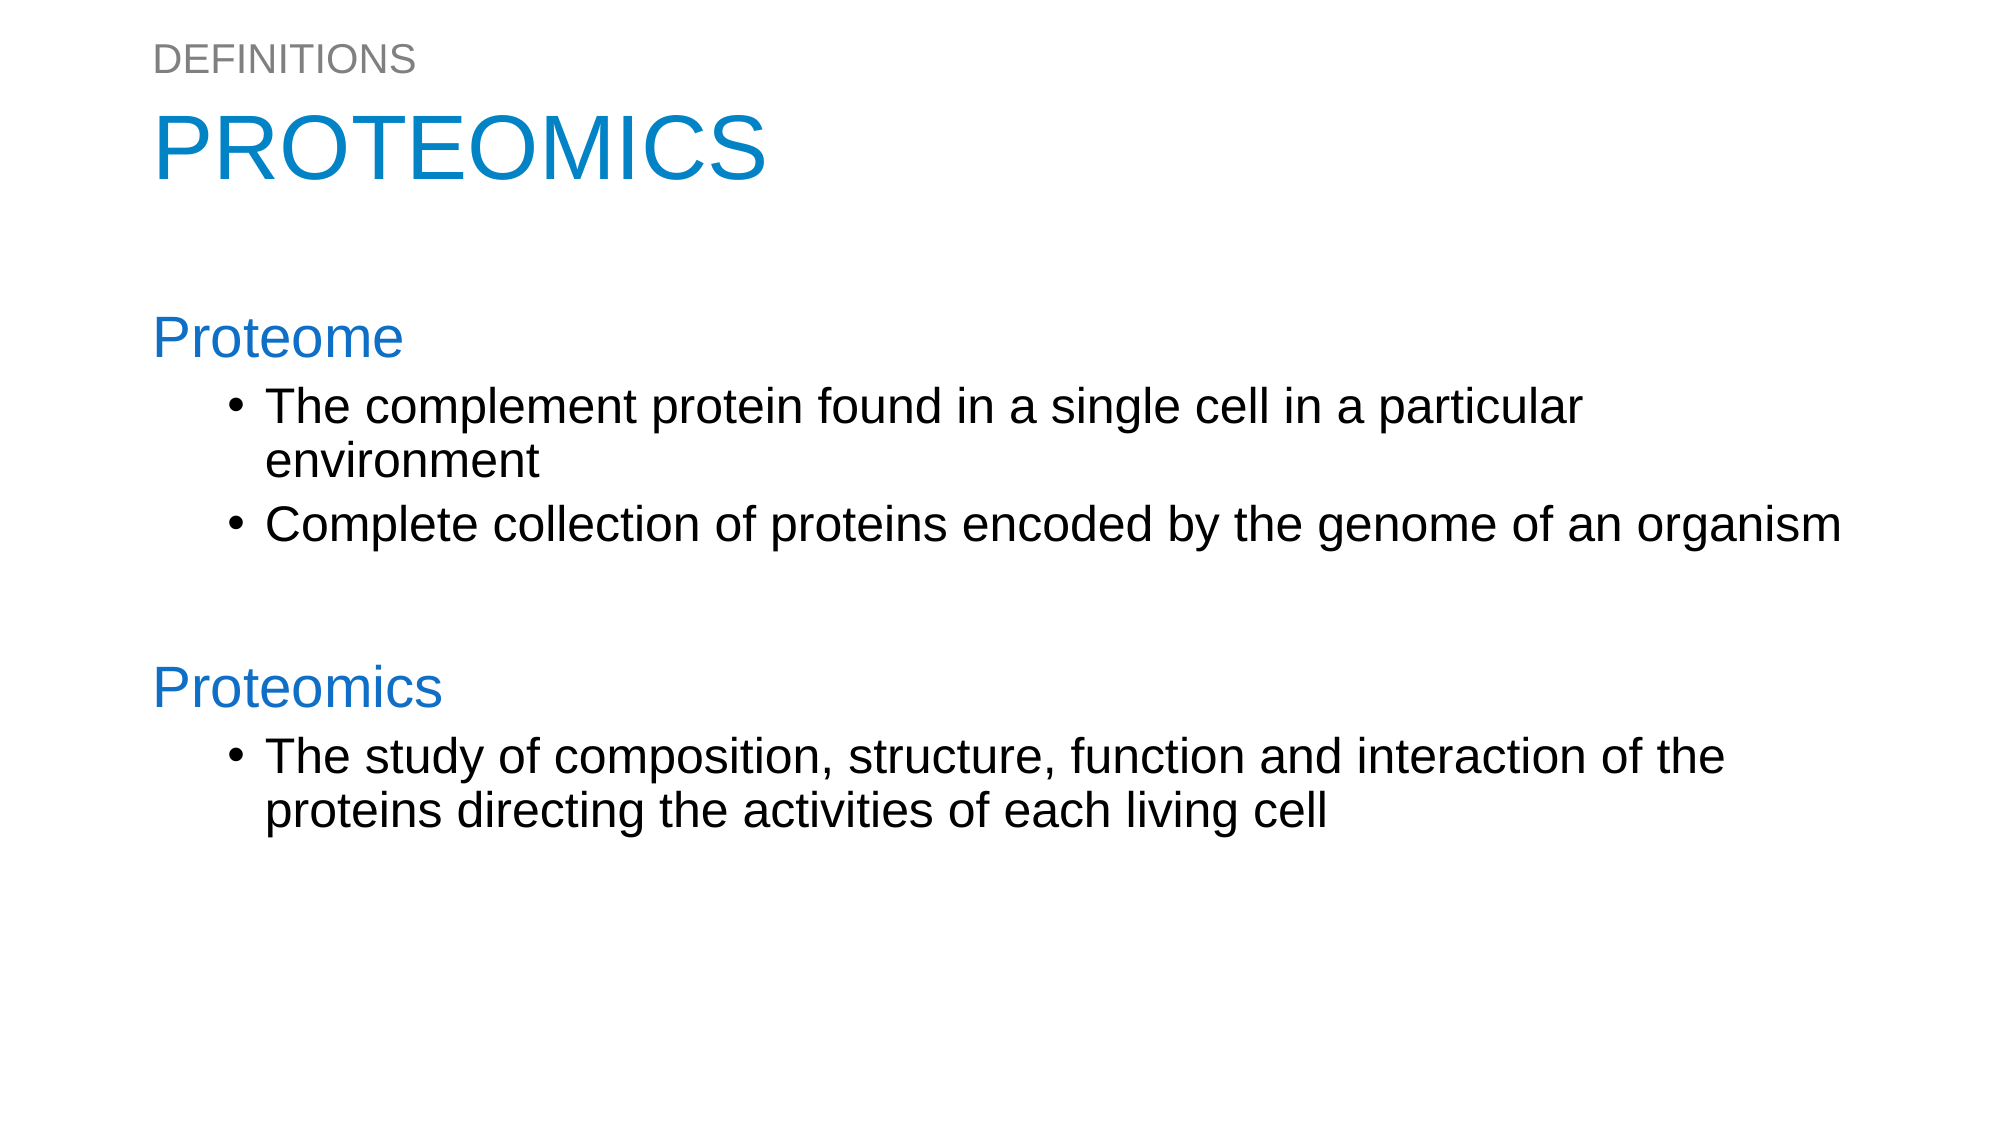

Definitions
# Proteomics
Proteome
The complement protein found in a single cell in a particular environment
Complete collection of proteins encoded by the genome of an organism

Proteomics
The study of composition, structure, function and interaction of the proteins directing the activities of each living cell